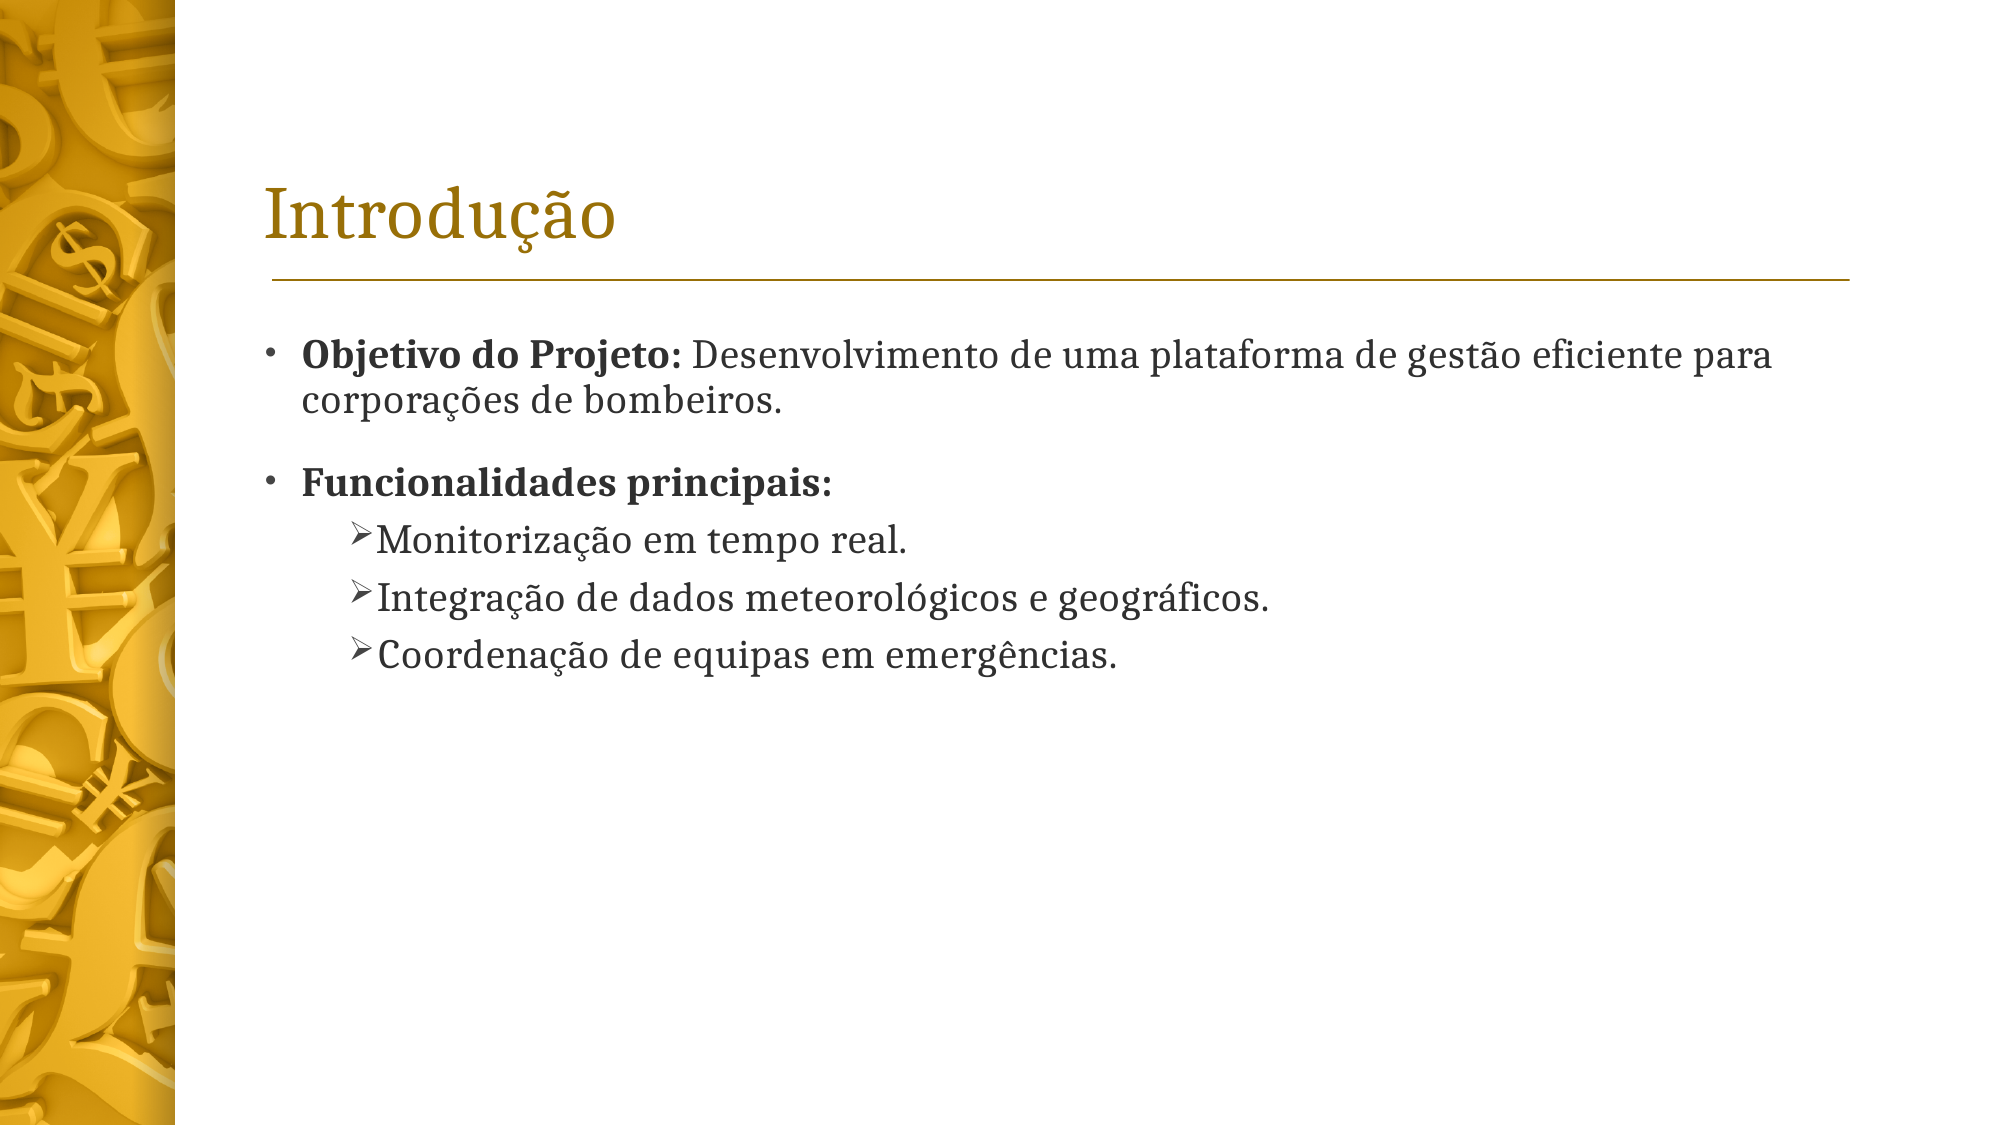

# Introdução
Objetivo do Projeto: Desenvolvimento de uma plataforma de gestão eficiente para corporações de bombeiros.
Funcionalidades principais:
Monitorização em tempo real.
Integração de dados meteorológicos e geográficos.
Coordenação de equipas em emergências.